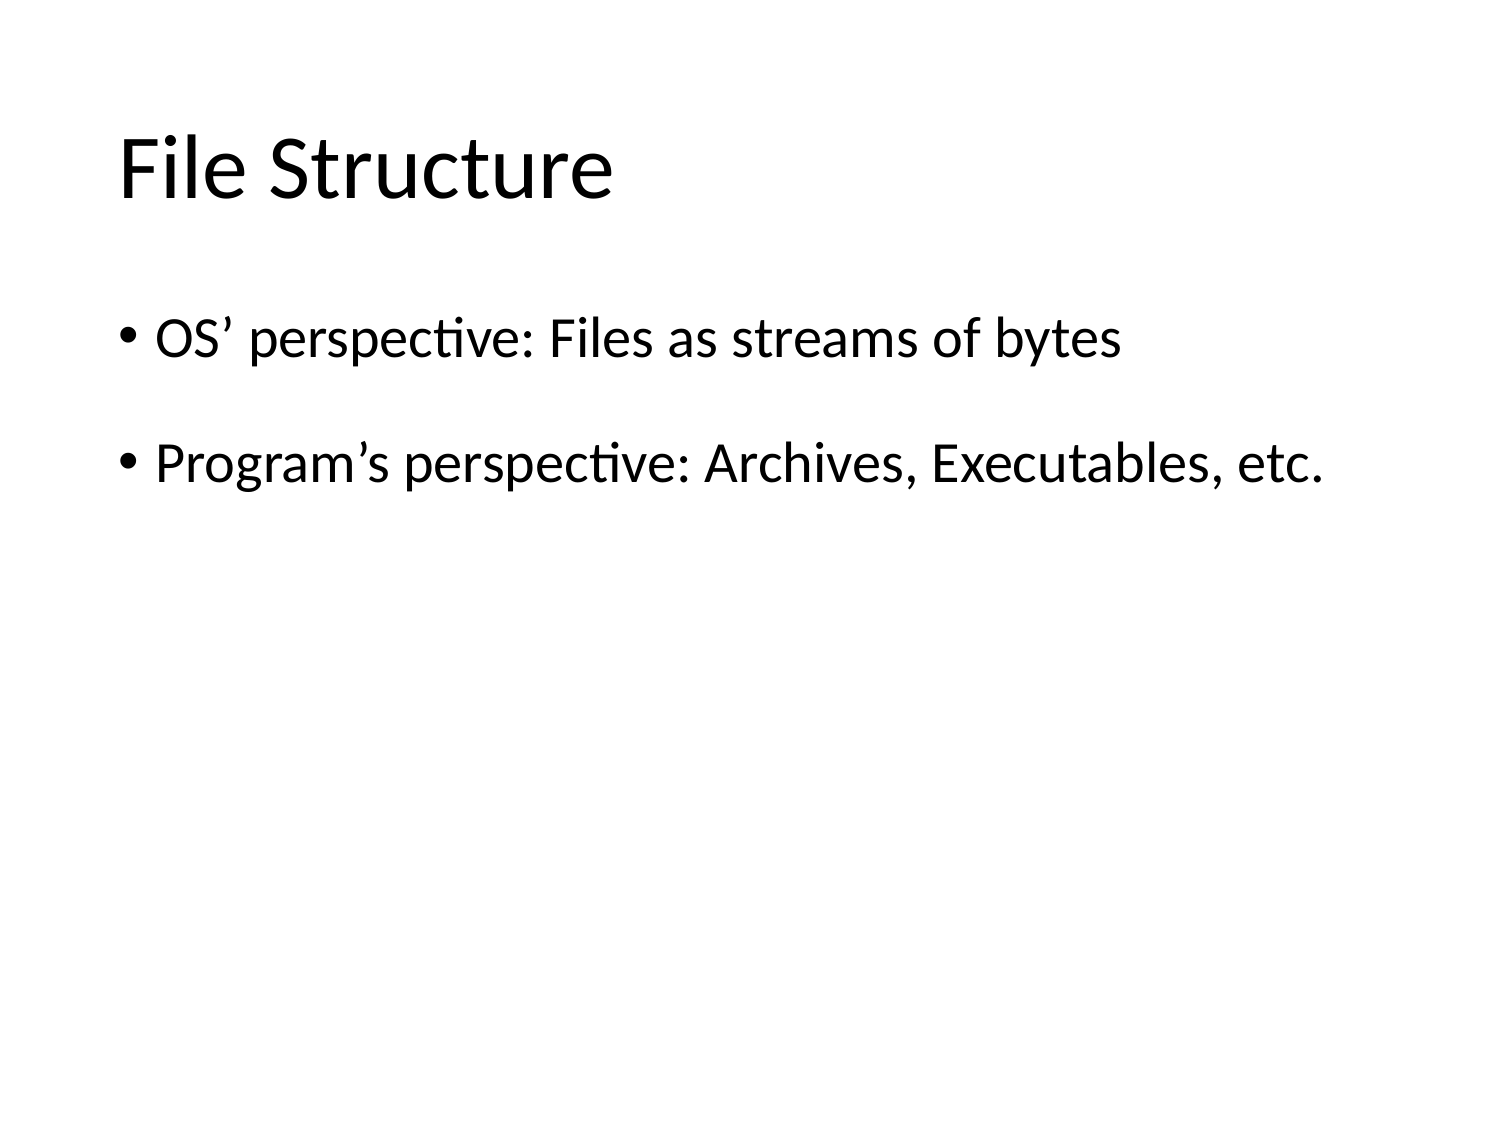

# File Structure
OS’ perspective: Files as streams of bytes

Program’s perspective: Archives, Executables, etc.